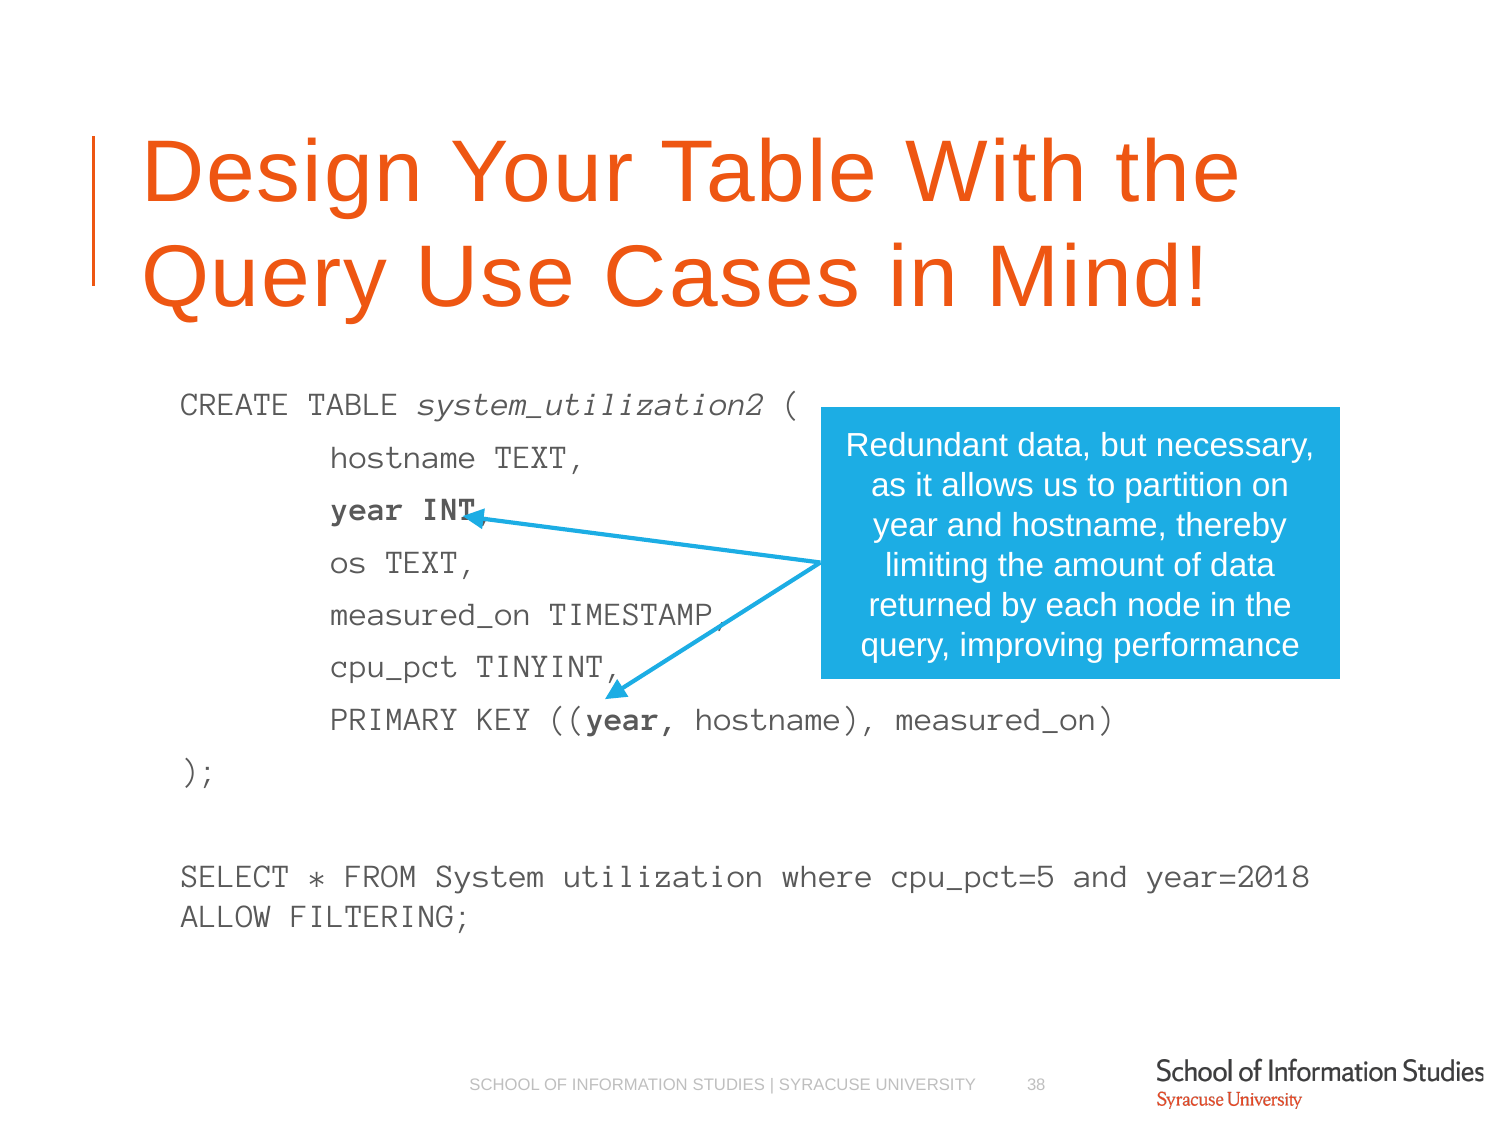

# Design Your Table With the Query Use Cases in Mind!
CREATE TABLE system_utilization2 (
	hostname TEXT,
	year INT,
	os TEXT,
	measured_on TIMESTAMP,
	cpu_pct TINYINT,
	PRIMARY KEY ((year, hostname), measured_on)
);

SELECT * FROM System utilization where cpu_pct=5 and year=2018 ALLOW FILTERING;
Redundant data, but necessary, as it allows us to partition on year and hostname, thereby limiting the amount of data returned by each node in the query, improving performance
School of Information Studies | Syracuse University
38